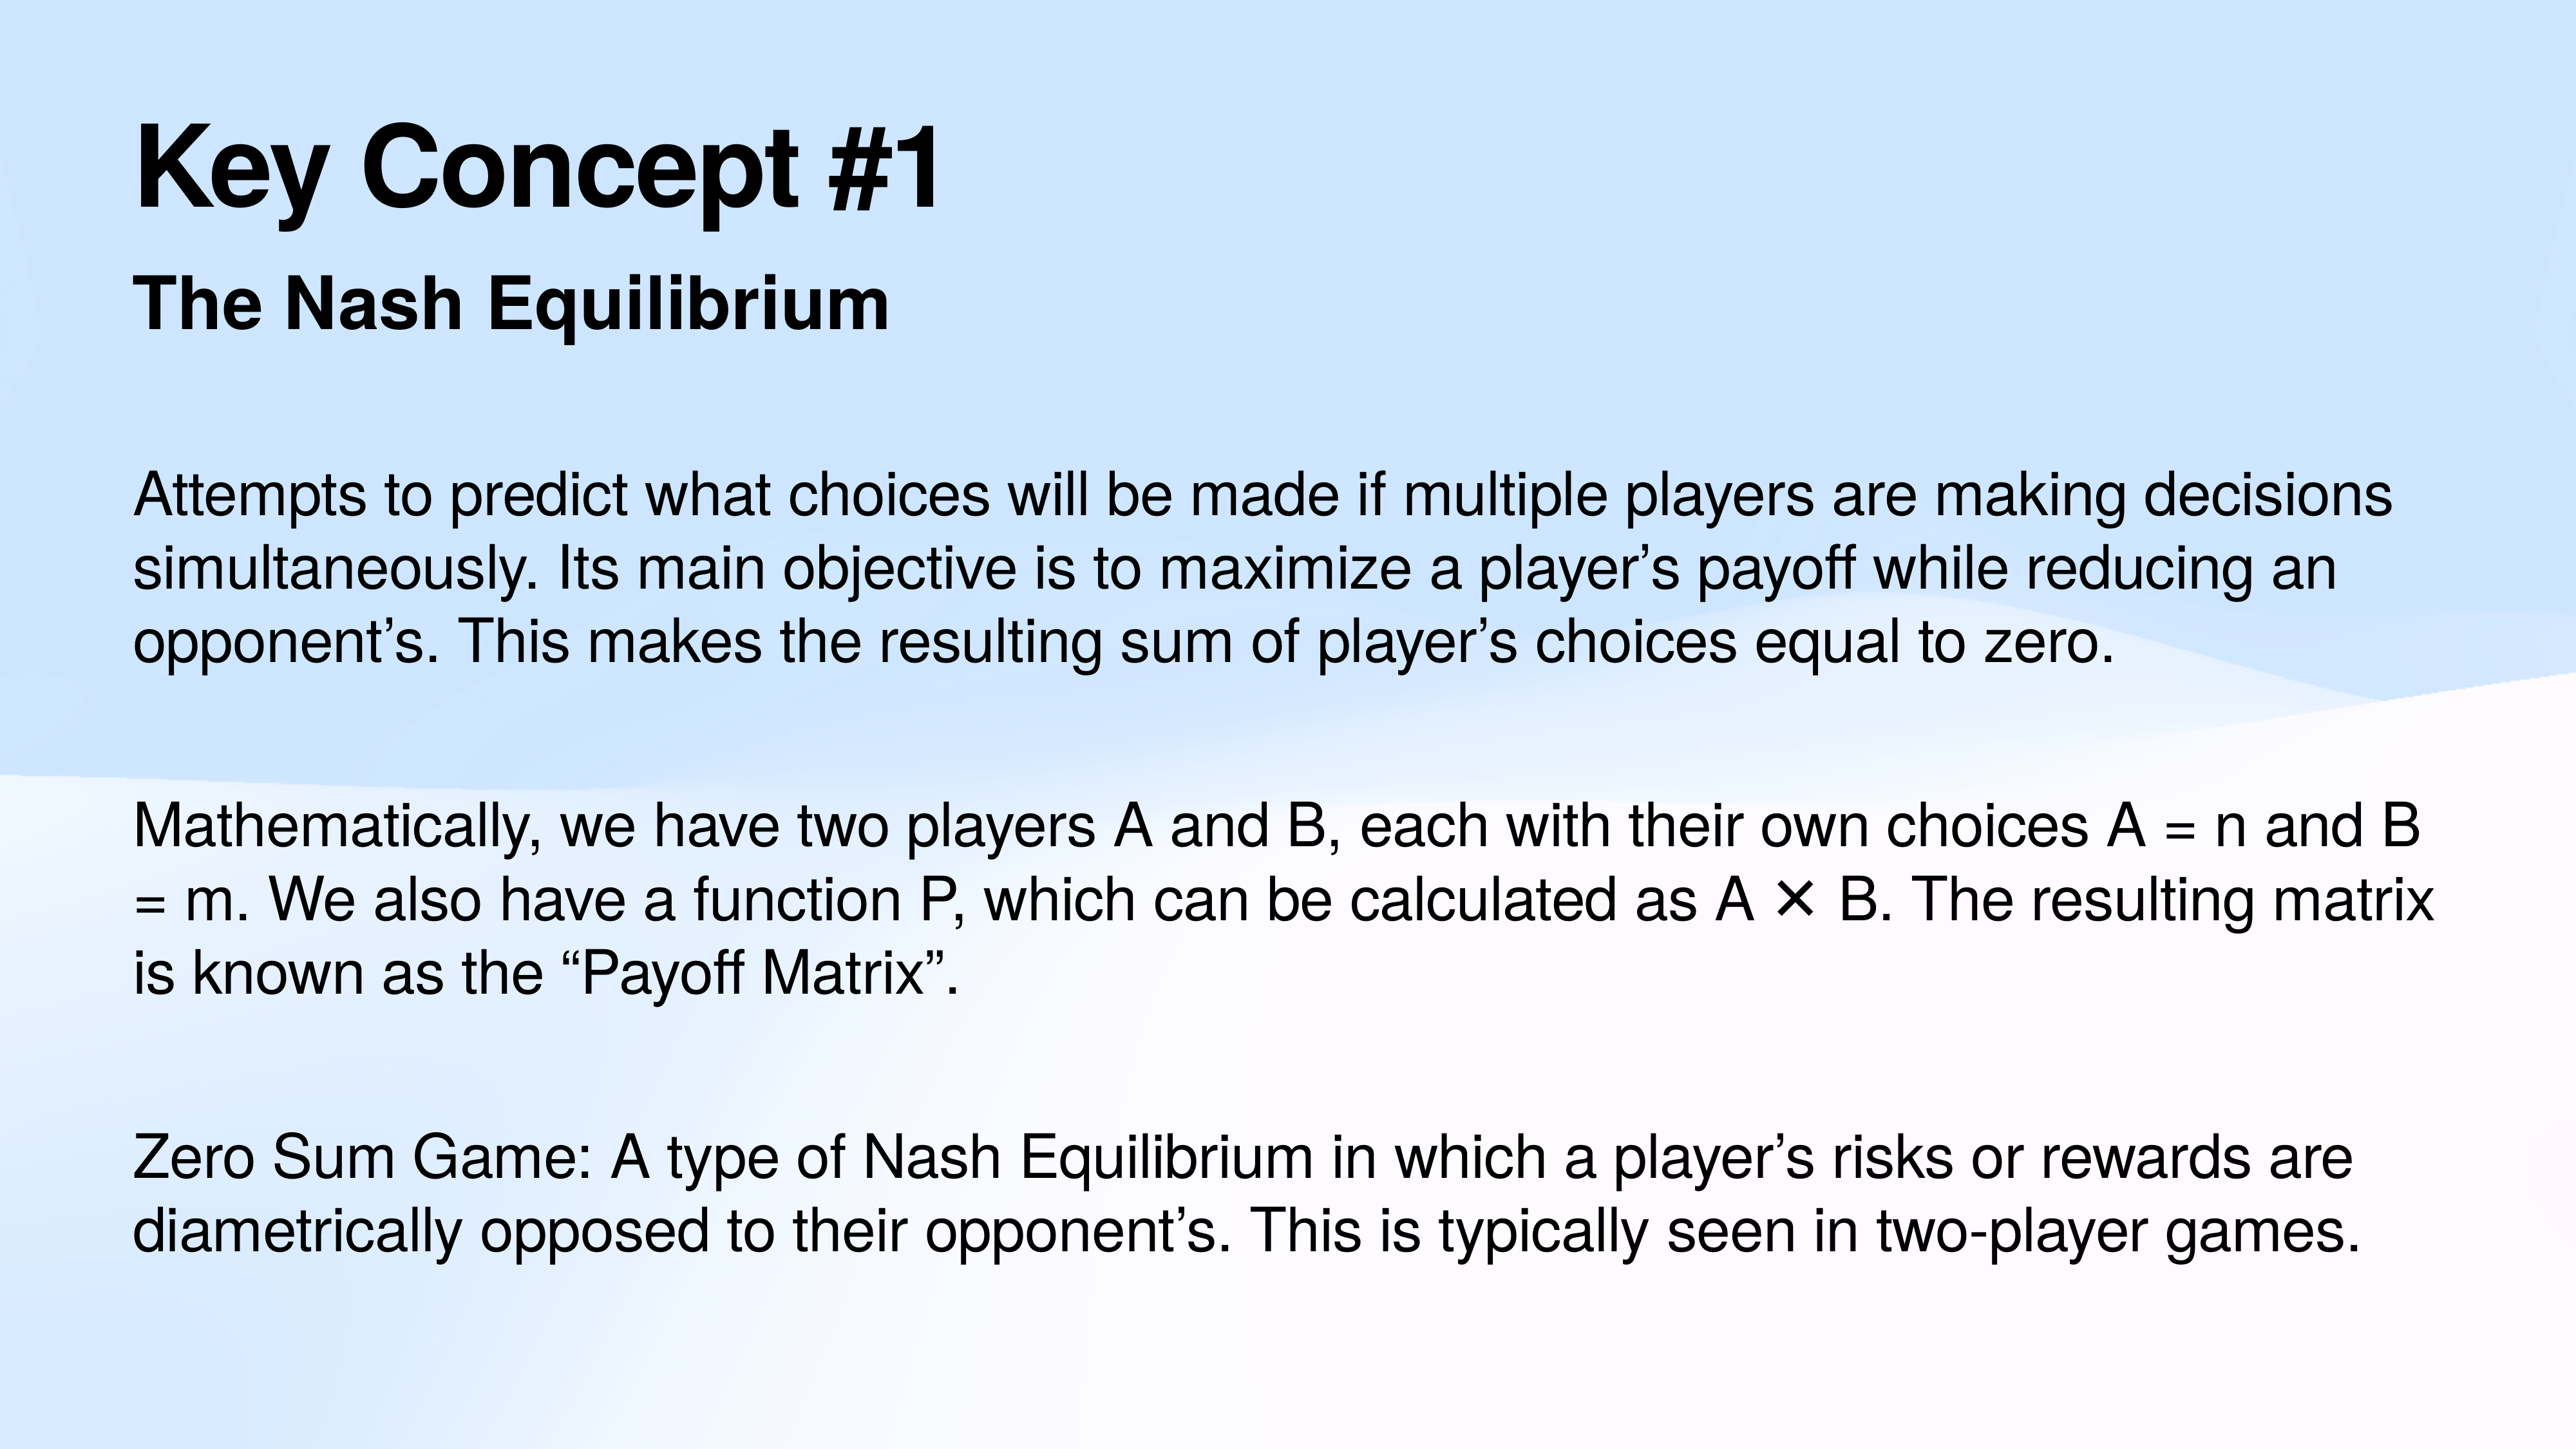

# Key Concept #1
The Nash Equilibrium
Attempts to predict what choices will be made if multiple players are making decisions simultaneously. Its main objective is to maximize a player’s payoff while reducing an opponent’s. This makes the resulting sum of player’s choices equal to zero.

Mathematically, we have two players A and B, each with their own choices A = n and B = m. We also have a function P, which can be calculated as A ✕ B. The resulting matrix is known as the “Payoff Matrix”.

Zero Sum Game: A type of Nash Equilibrium in which a player’s risks or rewards are diametrically opposed to their opponent’s. This is typically seen in two-player games.